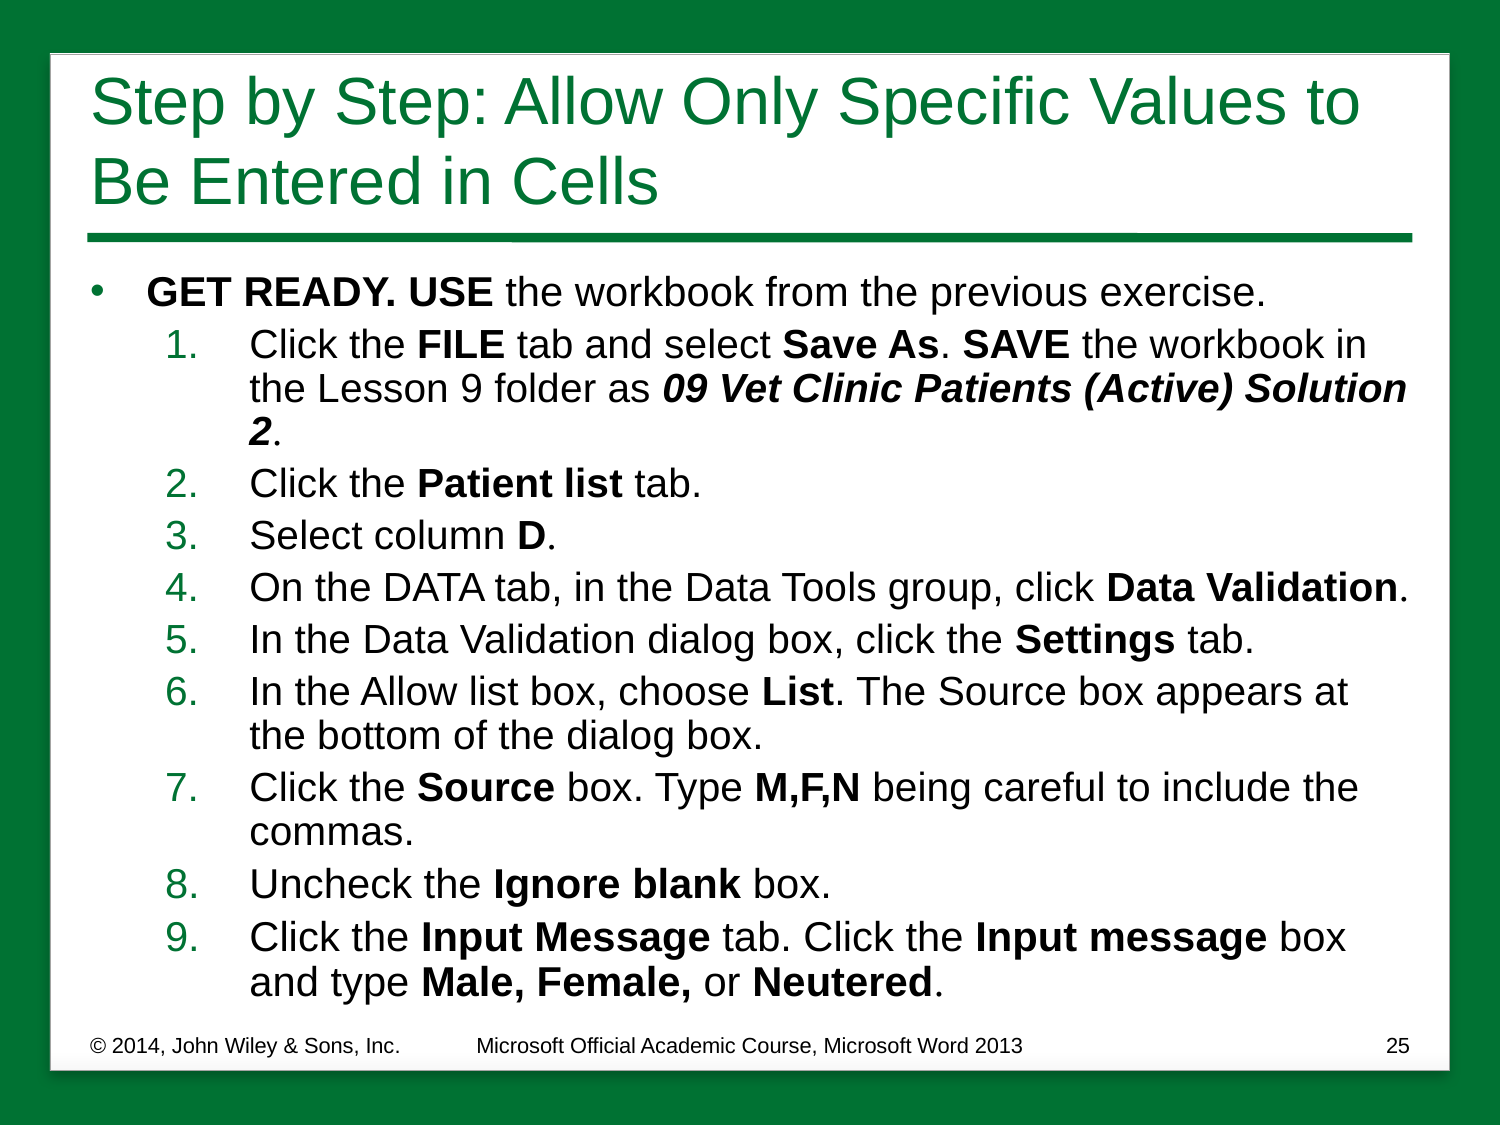

# Step by Step: Allow Only Specific Values to Be Entered in Cells
GET READY. USE the workbook from the previous exercise.
Click the FILE tab and select Save As. SAVE the workbook in the Lesson 9 folder as 09 Vet Clinic Patients (Active) Solution 2.
Click the Patient list tab.
Select column D.
On the DATA tab, in the Data Tools group, click Data Validation.
In the Data Validation dialog box, click the Settings tab.
In the Allow list box, choose List. The Source box appears at the bottom of the dialog box.
Click the Source box. Type M,F,N being careful to include the commas.
Uncheck the Ignore blank box.
Click the Input Message tab. Click the Input message box and type Male, Female, or Neutered.

© 2014, John Wiley & Sons, Inc.
Microsoft Official Academic Course, Microsoft Word 2013
25